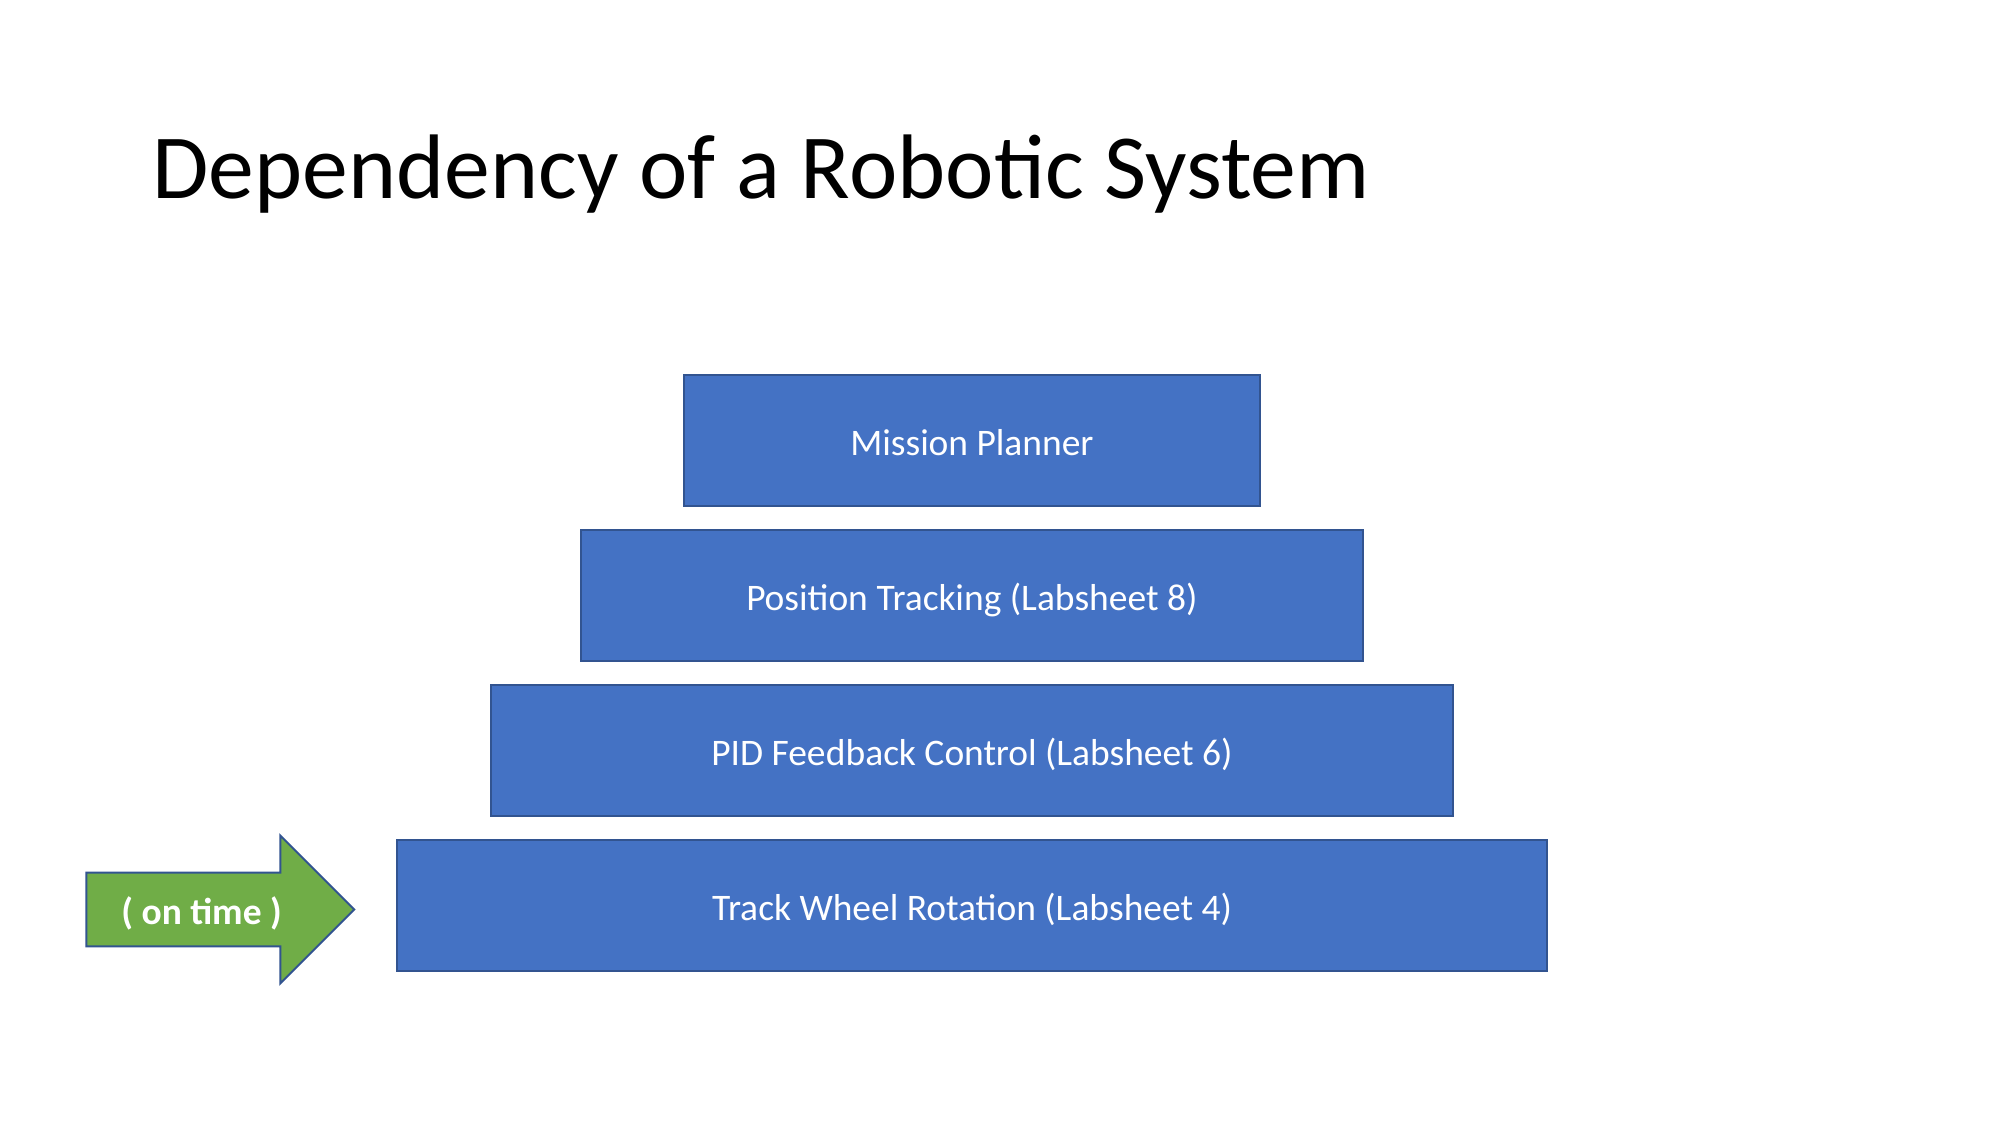

# Dependency of a Robotic System
Mission Planner
Position Tracking (Labsheet 8)
PID Feedback Control (Labsheet 6)
( on time )
Track Wheel Rotation (Labsheet 4)